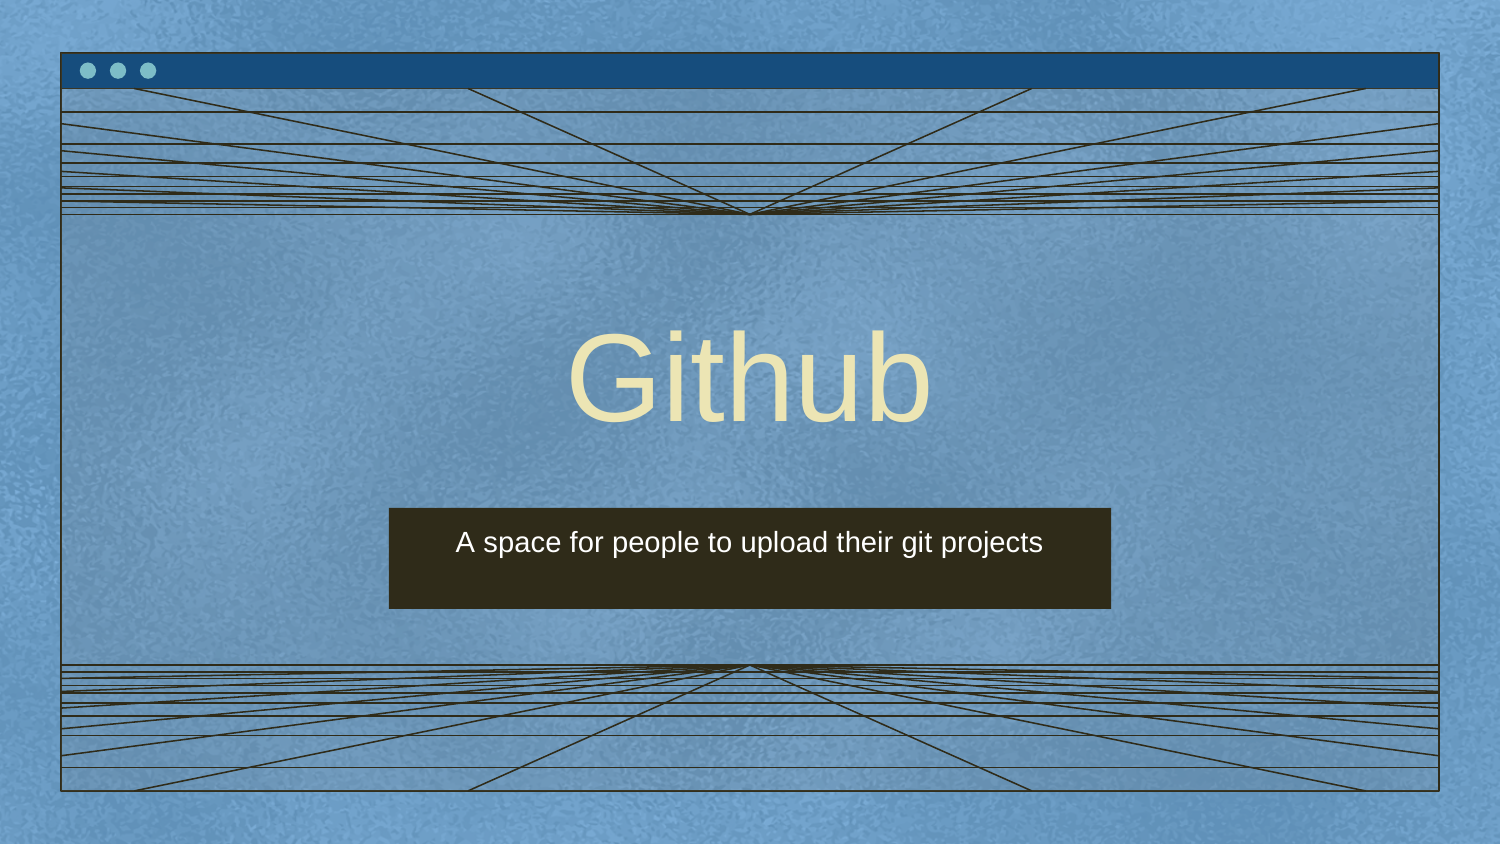

# Github
A space for people to upload their git projects